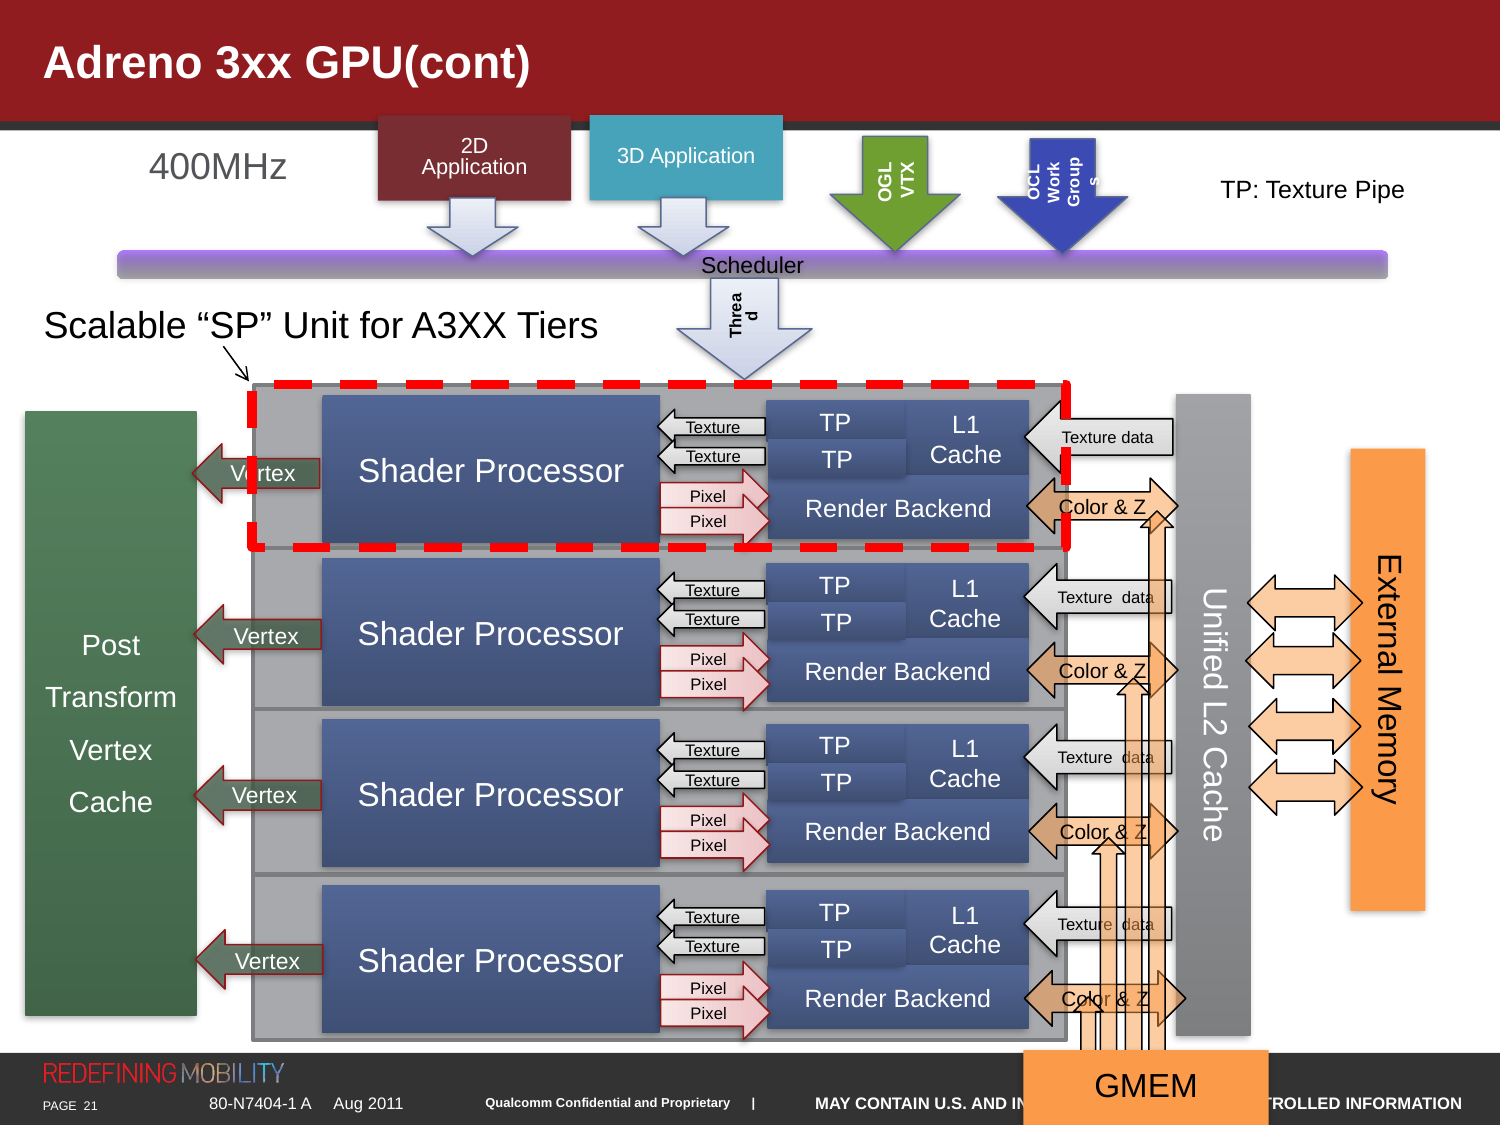

# Adreno 3xx GPU(cont)
3D Application
2D
Application
400MHz
OGL
VTX
OCL
Work Groups
TP: Texture Pipe

Scheduler
Thread
Scalable “SP” Unit for A3XX Tiers

Unified L2 Cache
Shader Processor
Texture data
L1 Cache
TP
Texture

Post TransformVertex Cache
Texture
TP
External Memory
Vertex
Pixel
Pixel
Render Backend
Color & Z

Shader Processor
L1 Cache
Texture  data
TP

Texture

Texture
TP
Vertex
Pixel
Pixel

Render Backend
Color & Z

Shader Processor
L1 Cache
Texture  data
TP

Texture

Texture
TP

Vertex
Pixel
Pixel
Render Backend
Color & Z

Shader Processor
L1 Cache
Texture  data
TP

Texture
Texture
TP

Vertex
Pixel
Pixel
GMEM
Render Backend
Color & Z